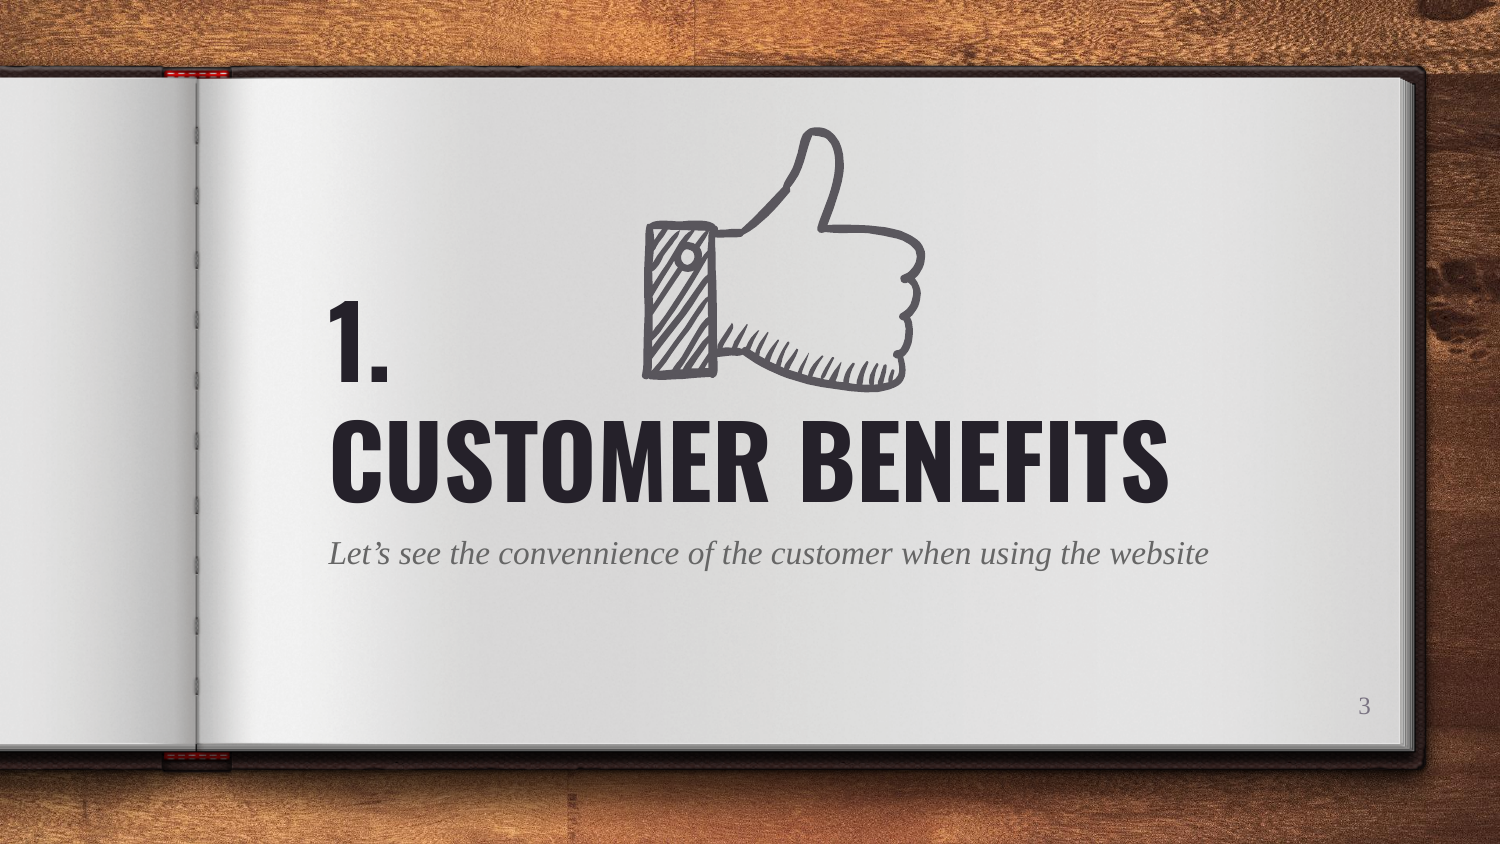

# 1.
CUSTOMER BENEFITS
Let’s see the convennience of the customer when using the website
3